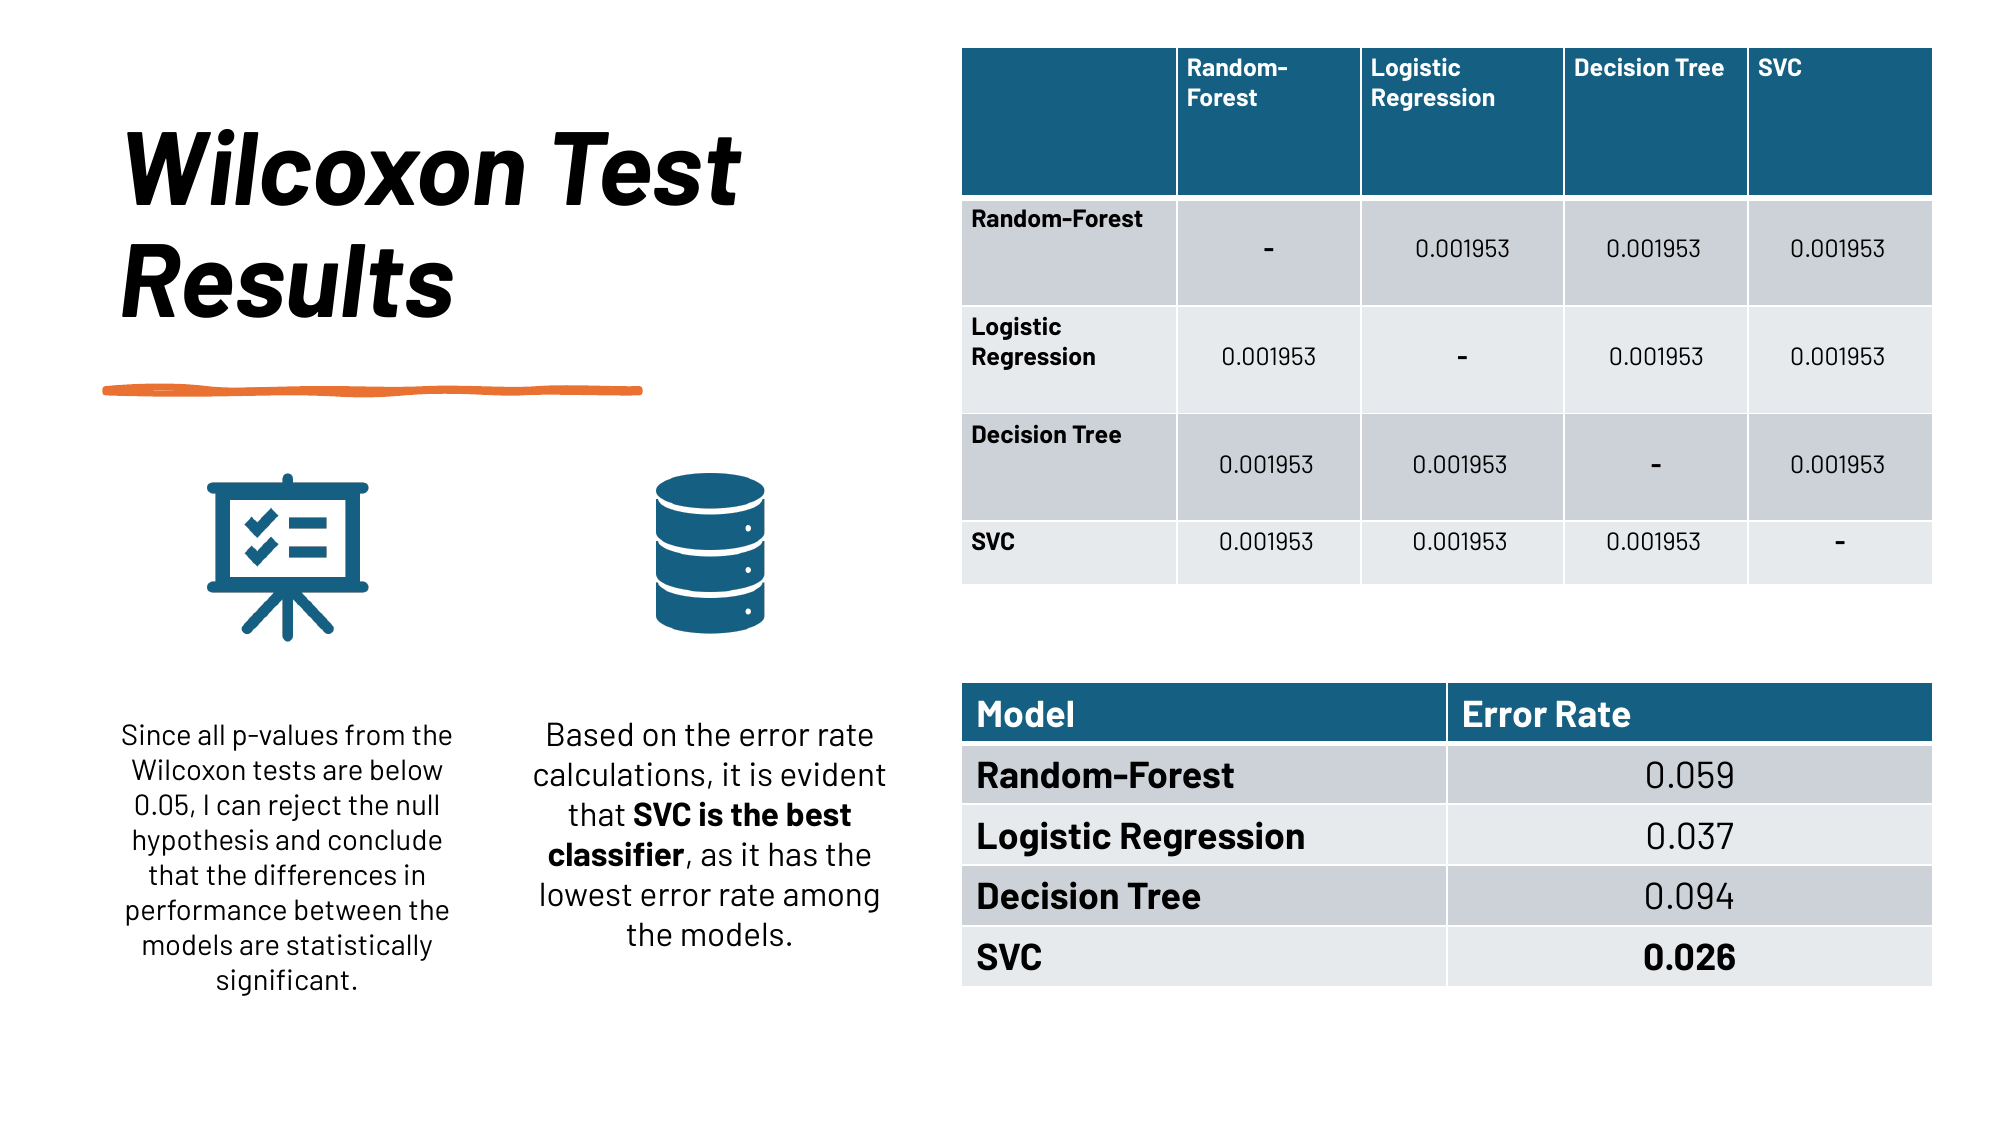

|  | Random-Forest | Logistic Regression | Decision Tree | SVC |
| --- | --- | --- | --- | --- |
| Random-Forest | - | 0.001953 | 0.001953 | 0.001953 |
| Logistic Regression | 0.001953 | - | 0.001953 | 0.001953 |
| Decision Tree | 0.001953 | 0.001953 | - | 0.001953 |
| SVC | 0.001953 | 0.001953 | 0.001953 | - |
# Wilcoxon Test Results

Since all p-values from the Wilcoxon tests are below 0.05, I can reject the null hypothesis and conclude that the differences in performance between the models are statistically significant.
Based on the error rate calculations, it is evident that SVC is the best classifier, as it has the lowest error rate among the models.
| Model | Error Rate |
| --- | --- |
| Random-Forest | 0.059 |
| Logistic Regression | 0.037 |
| Decision Tree | 0.094 |
| SVC | 0.026 |